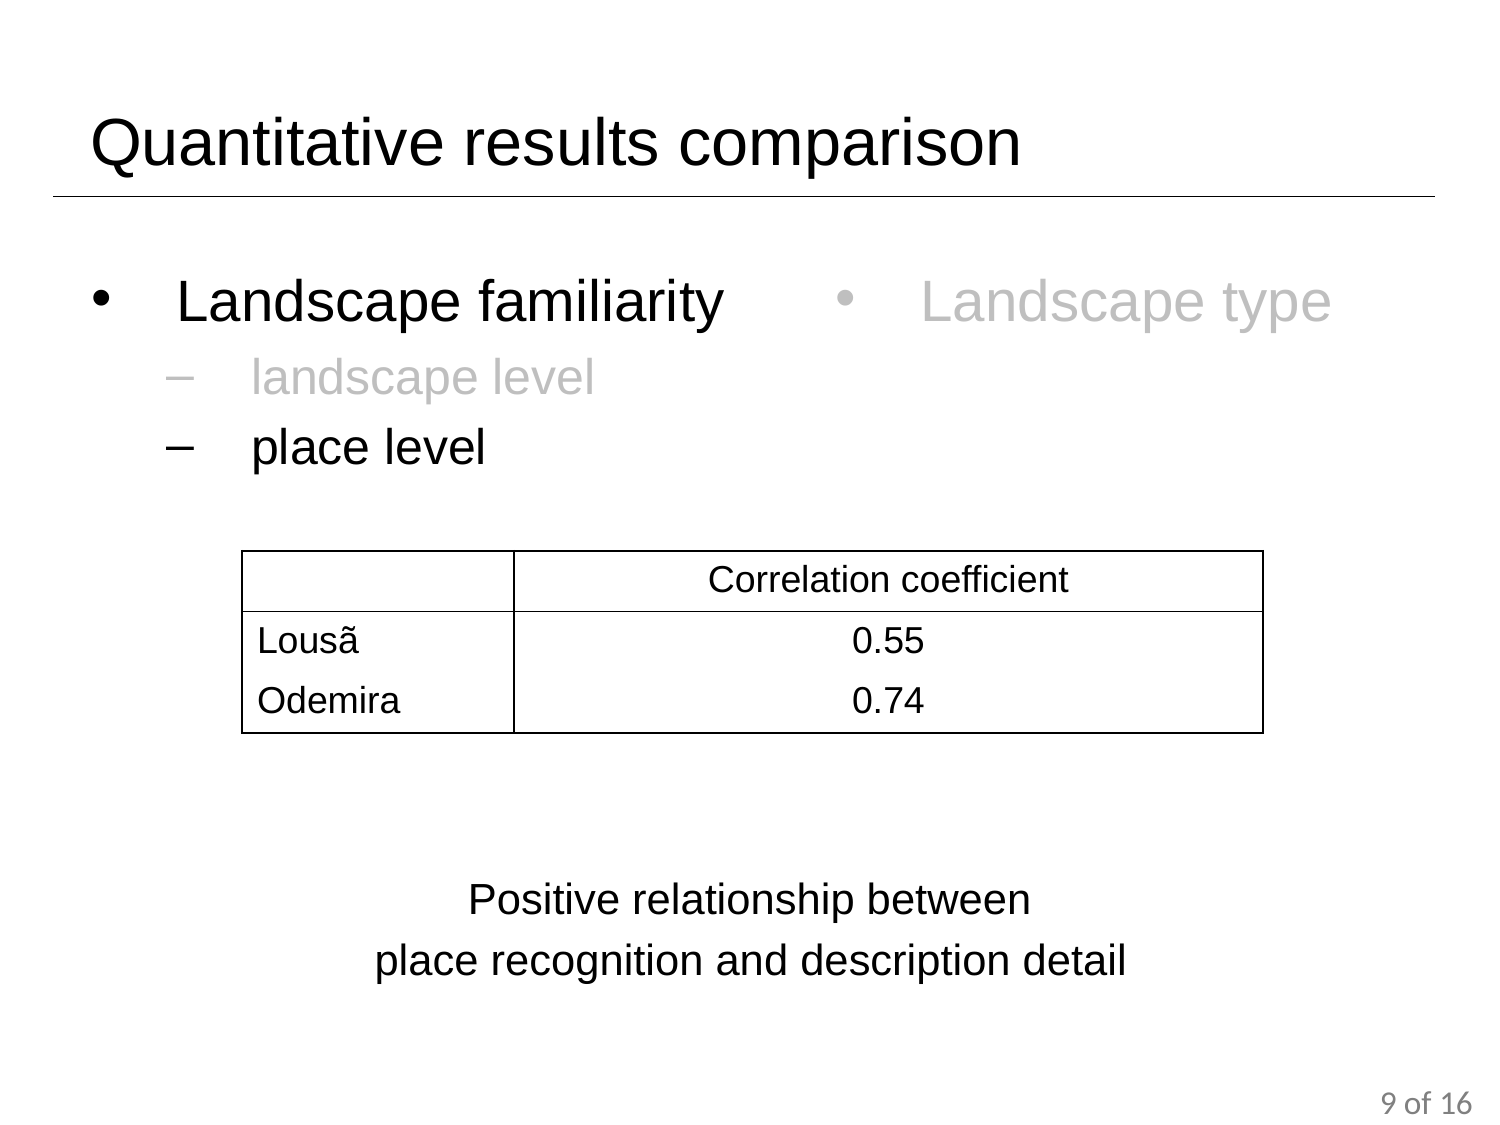

# Quantitative results comparison
Landscape familiarity

Landscape type

Positive relationship between
	place recognition and description detail

landscape level
place level

|  | Correlation coefficient |
| --- | --- |
| Lousã | 0.55 |
| Odemira | 0.74 |
9 of 16